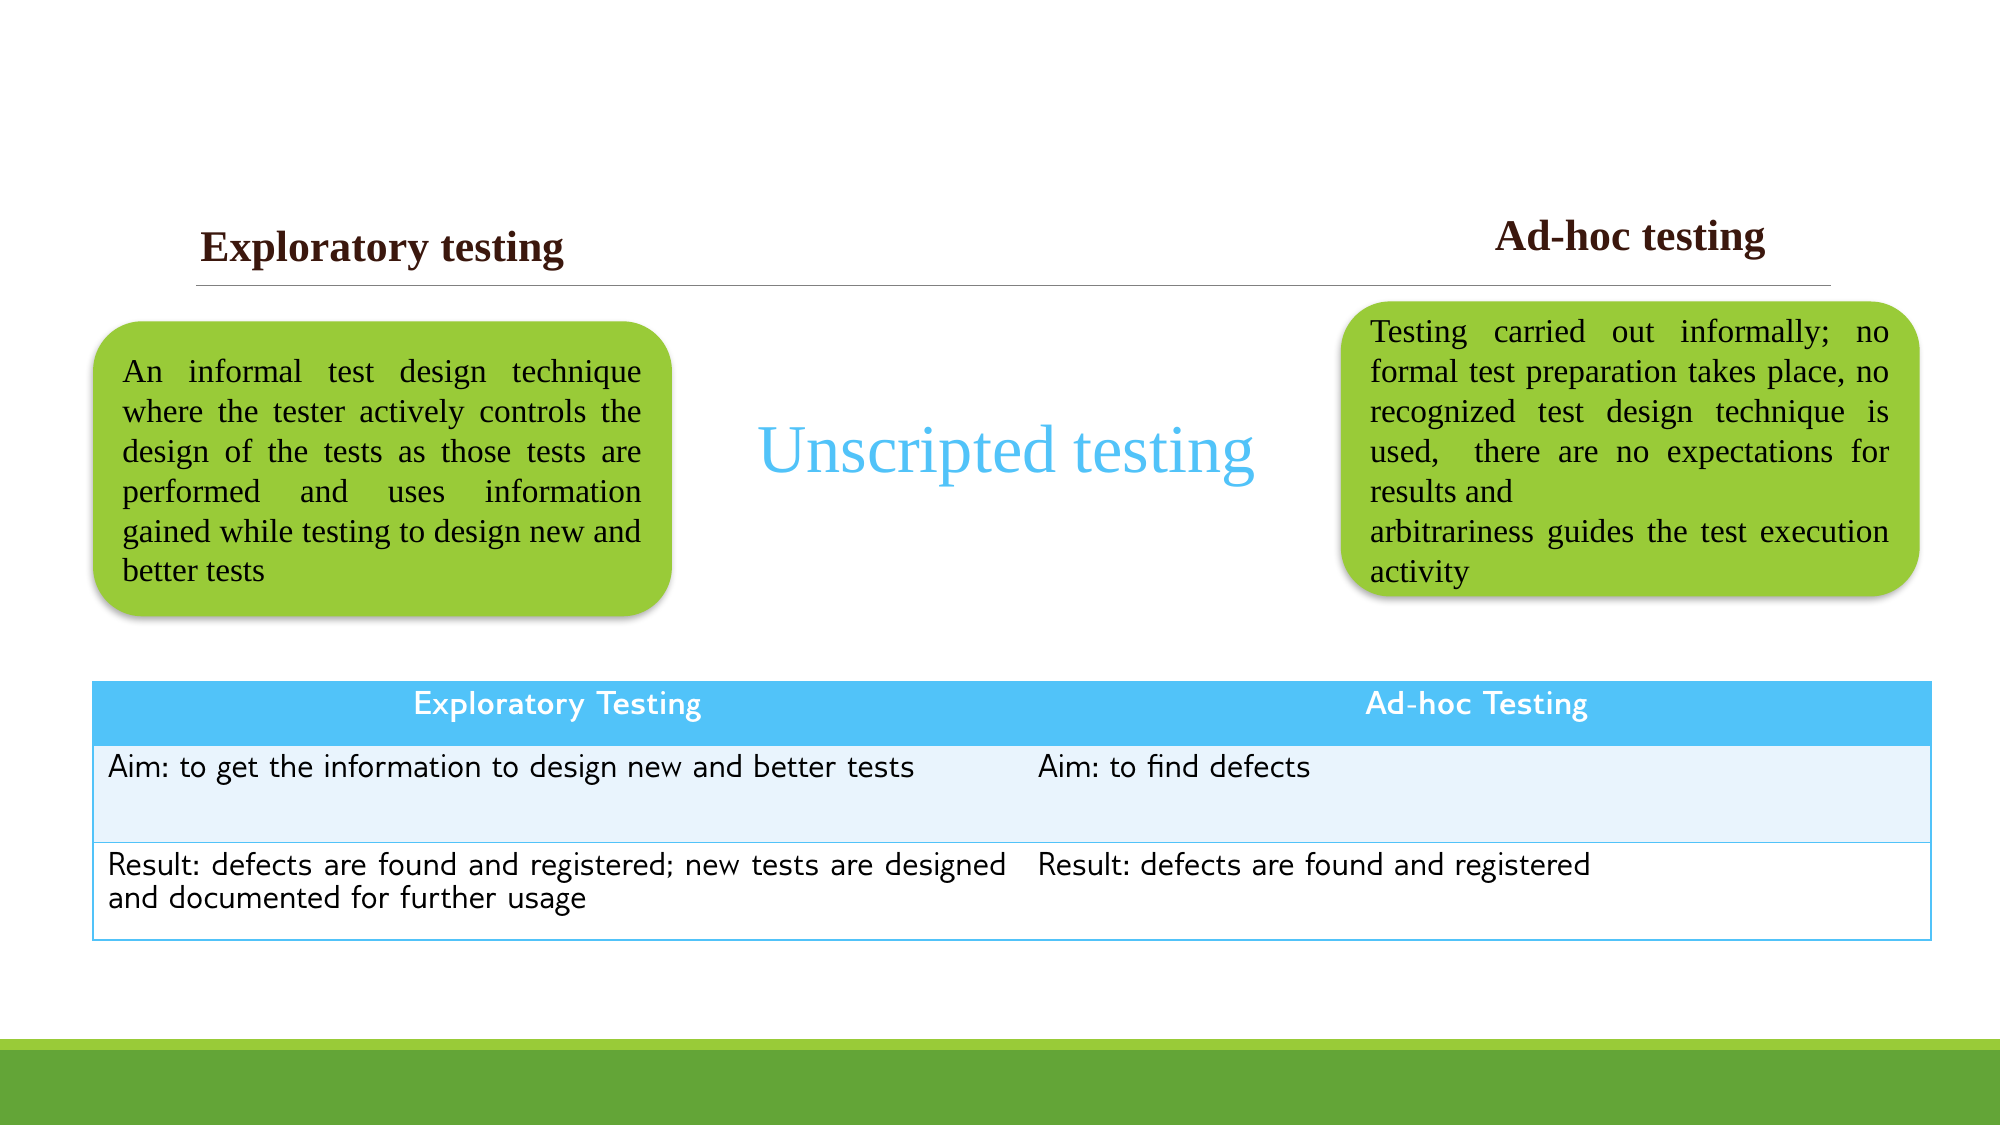

Ad-hoc testing
Exploratory testing
Testing carried out informally; no formal test preparation takes place, no recognized test design technique is used,  there are no expectations for results and
arbitrariness guides the test execution activity
An informal test design technique where the tester actively controls the design of the tests as those tests are performed and uses information gained while testing to design new and better tests
Unscripted testing
| Exploratory Testing | Ad-hoc Testing |
| --- | --- |
| Aim: to get the information to design new and better tests | Aim: to find defects |
| Result: defects are found and registered; new tests are designed and documented for further usage | Result: defects are found and registered |